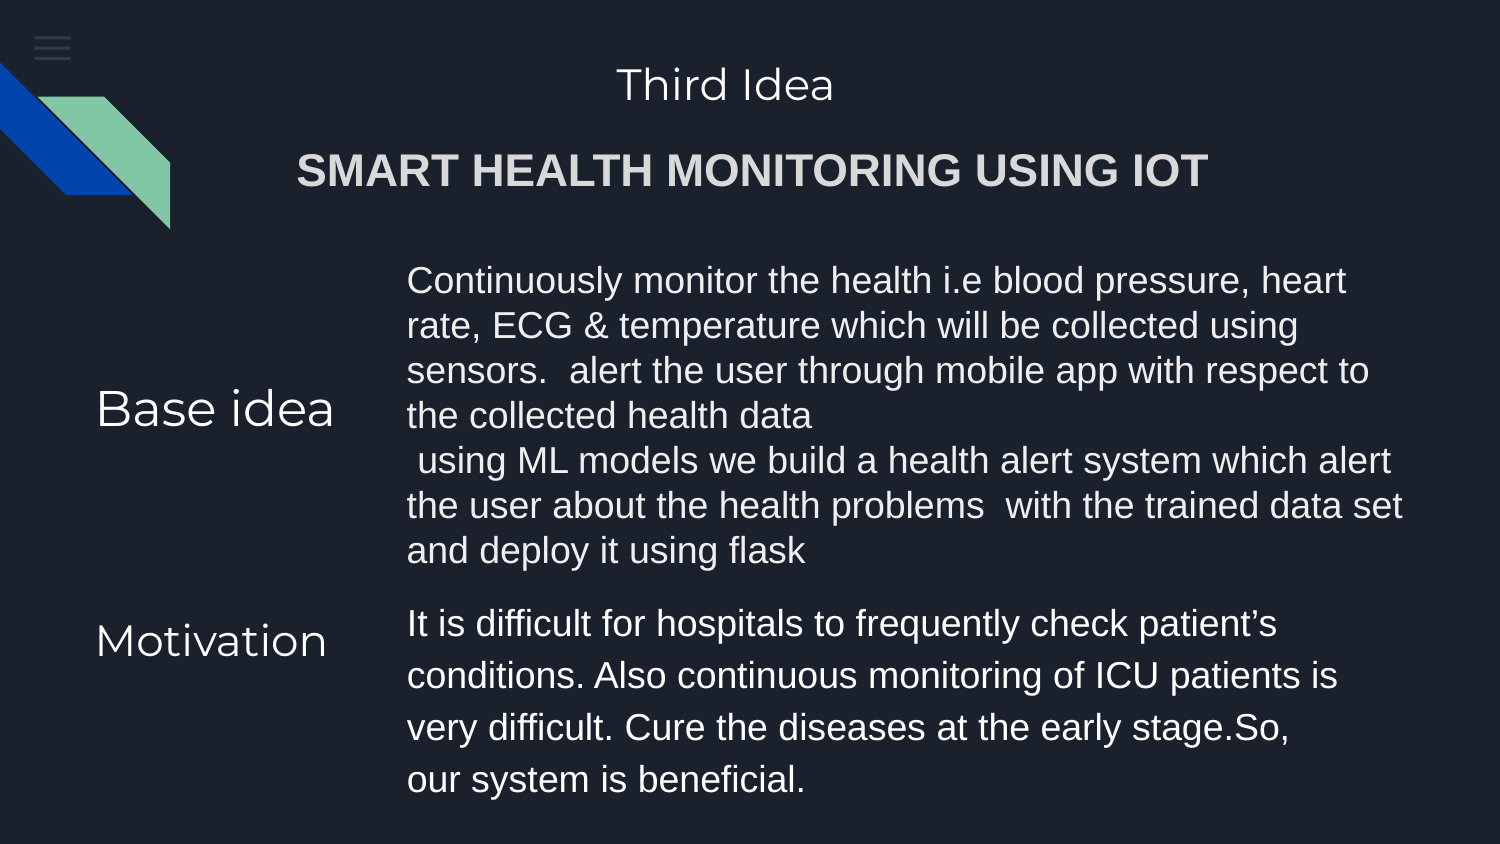

# Third Idea
SMART HEALTH MONITORING USING IOT
Continuously monitor the health i.e blood pressure, heart rate, ECG & temperature which will be collected using sensors.  alert the user through mobile app with respect to the collected health data
 using ML models we build a health alert system which alert the user about the health problems  with the trained data set  and deploy it using flask

Base idea

It is difficult for hospitals to frequently check patient’s conditions. Also continuous monitoring of ICU patients is very difficult. Cure the diseases at the early stage.So, our system is beneficial.
Motivation